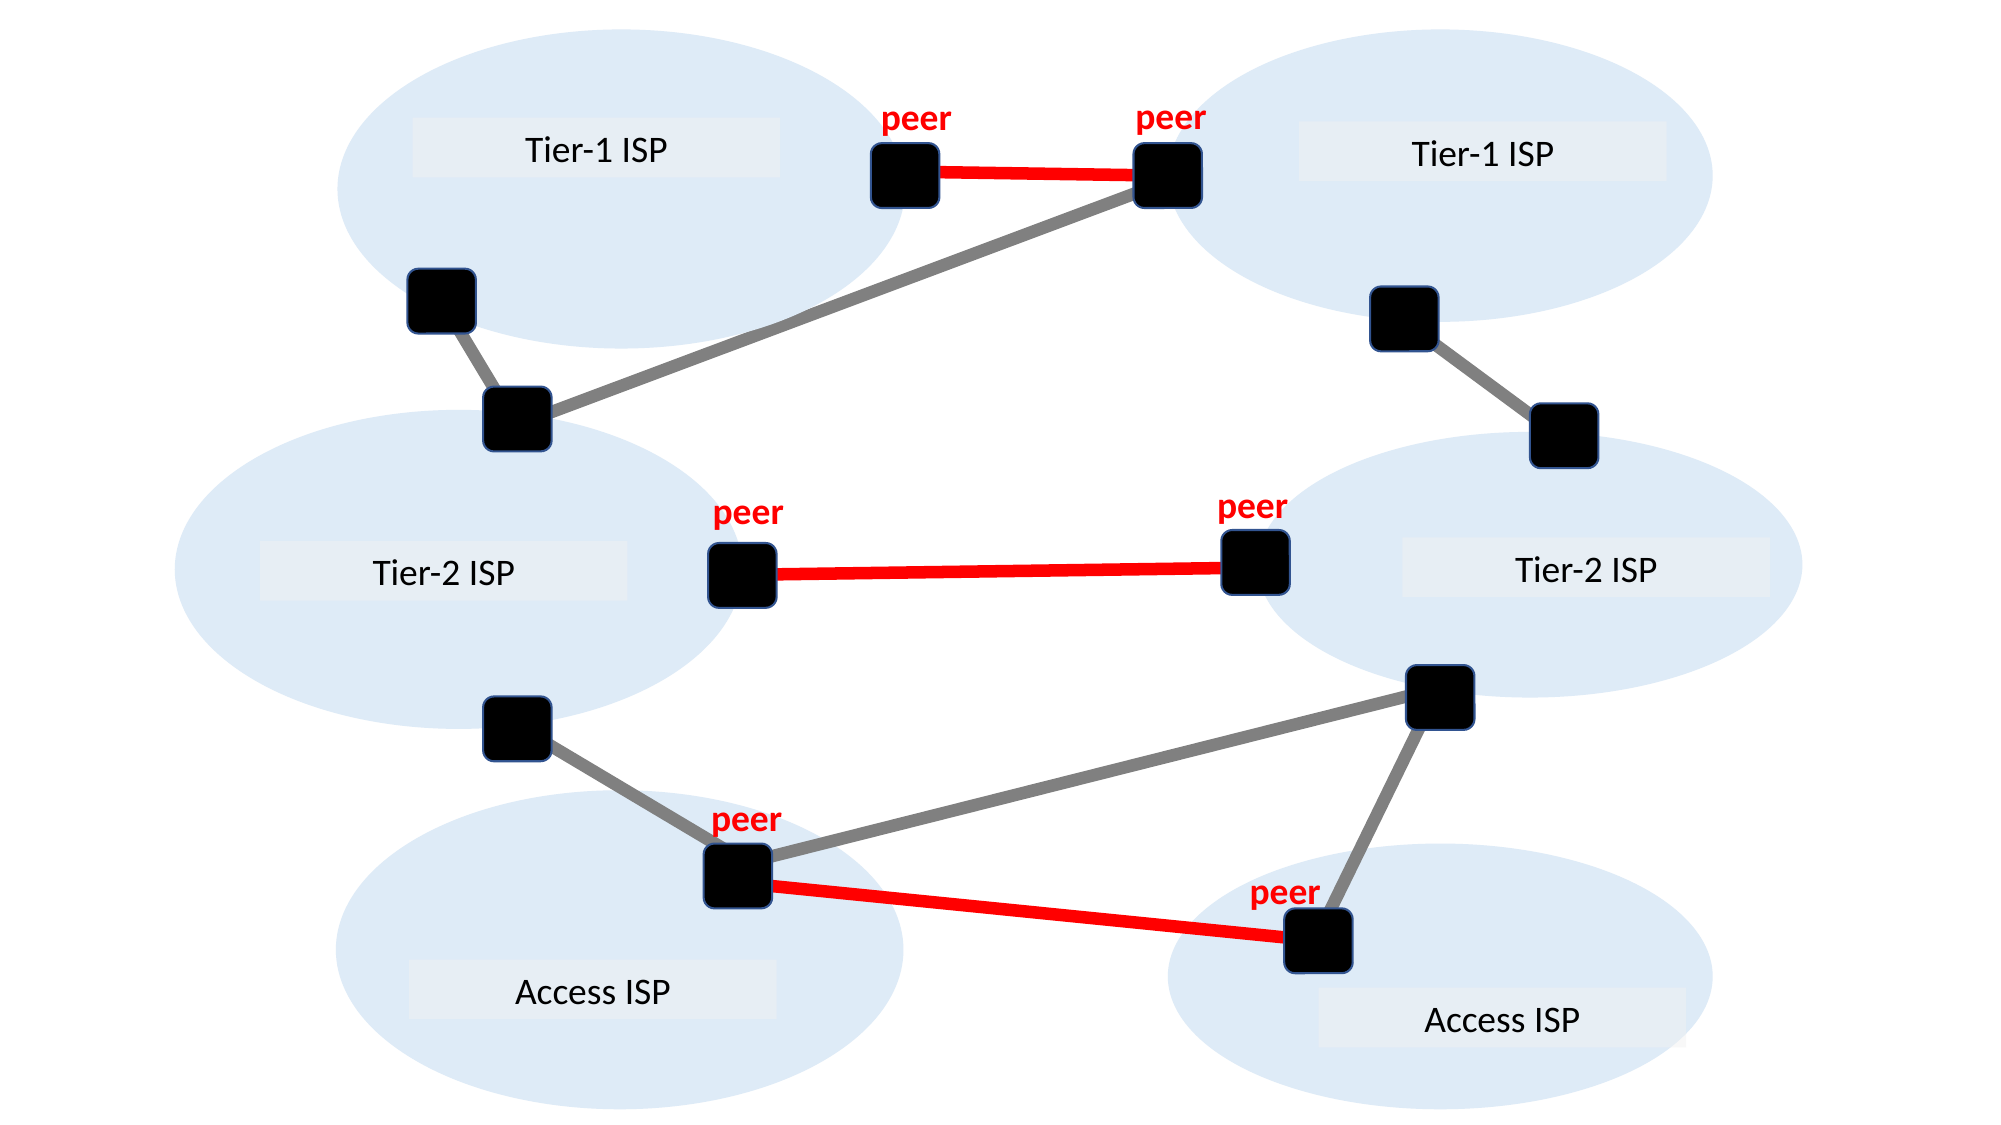

peer
peer
Tier-1 ISP
Tier-1 ISP

peer
peer

Tier-2 ISP
Tier-2 ISP

peer

peer

Access ISP
Access ISP